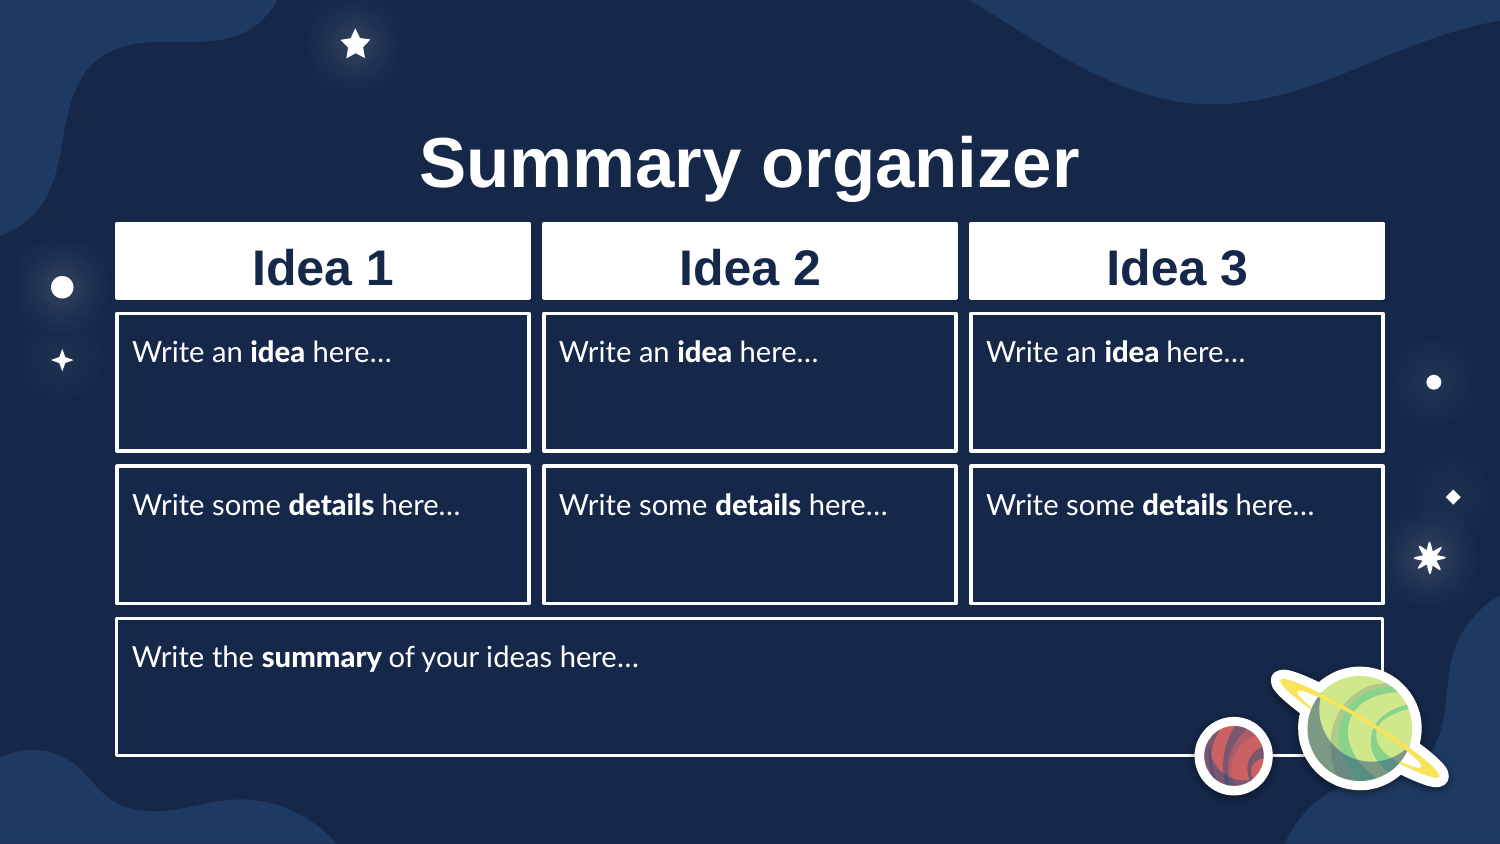

# Summary organizer
Idea 1
Idea 2
Idea 3

Write an idea here…
Write an idea here…
Write an idea here…

Write some details here…
Write some details here…
Write some details here…

Write the summary of your ideas here…